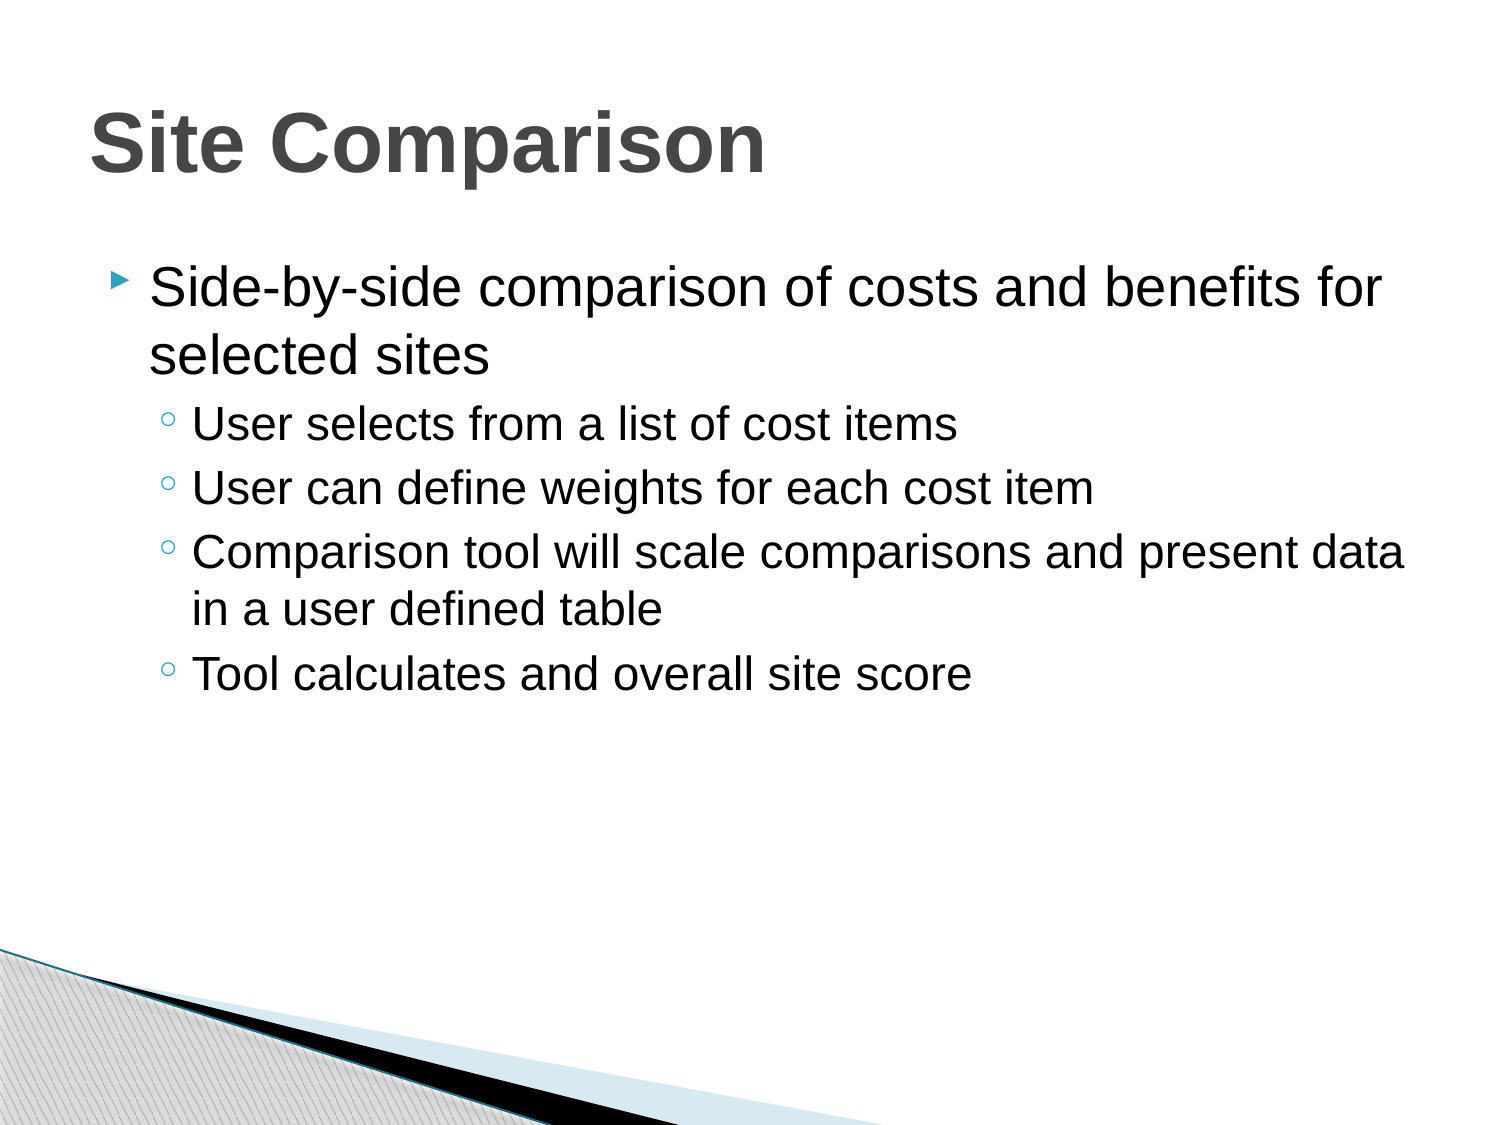

# Site Comparison
Side-by-side comparison of costs and benefits for selected sites
User selects from a list of cost items
User can define weights for each cost item
Comparison tool will scale comparisons and present data in a user defined table
Tool calculates and overall site score